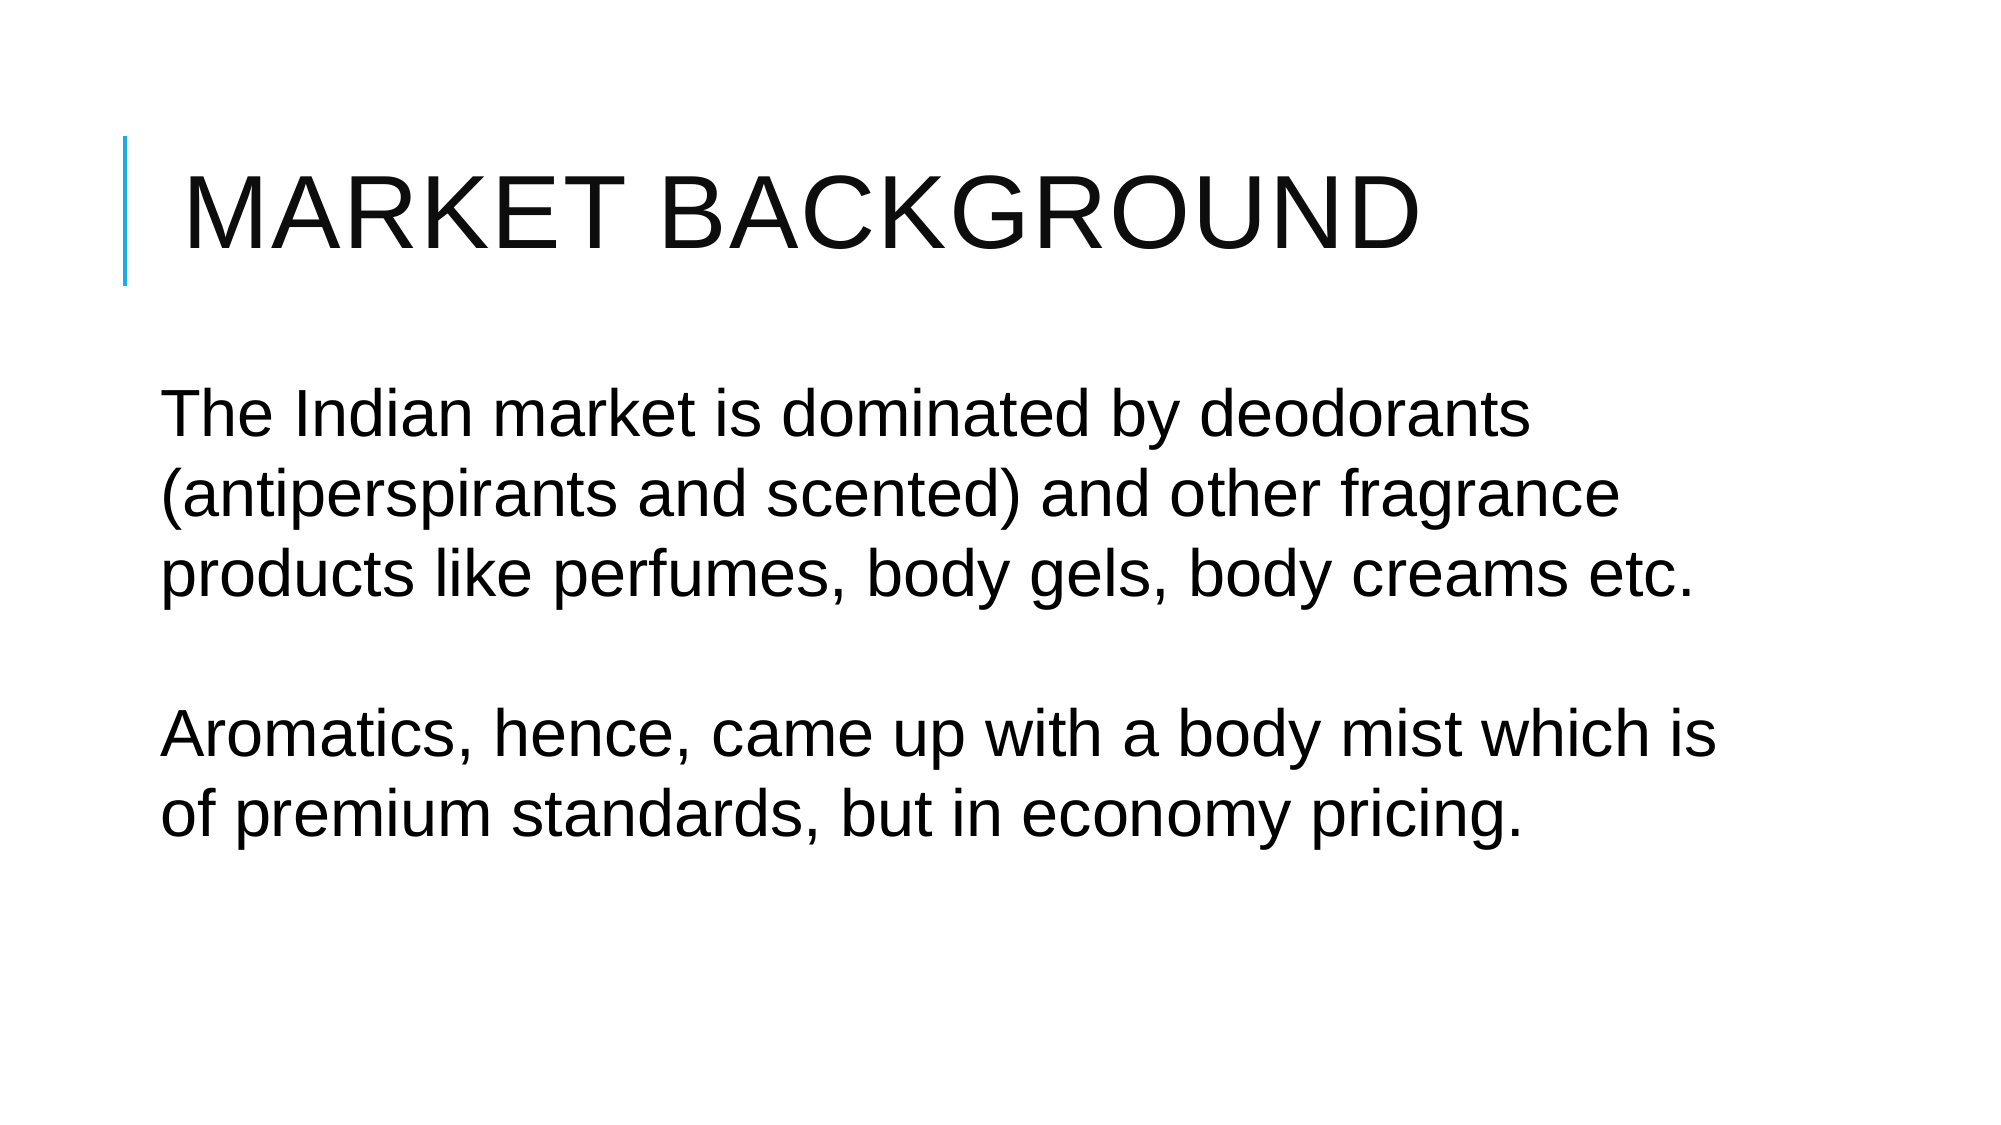

# Market Background
The Indian market is dominated by deodorants (antiperspirants and scented) and other fragrance products like perfumes, body gels, body creams etc.

Aromatics, hence, came up with a body mist which is of premium standards, but in economy pricing.